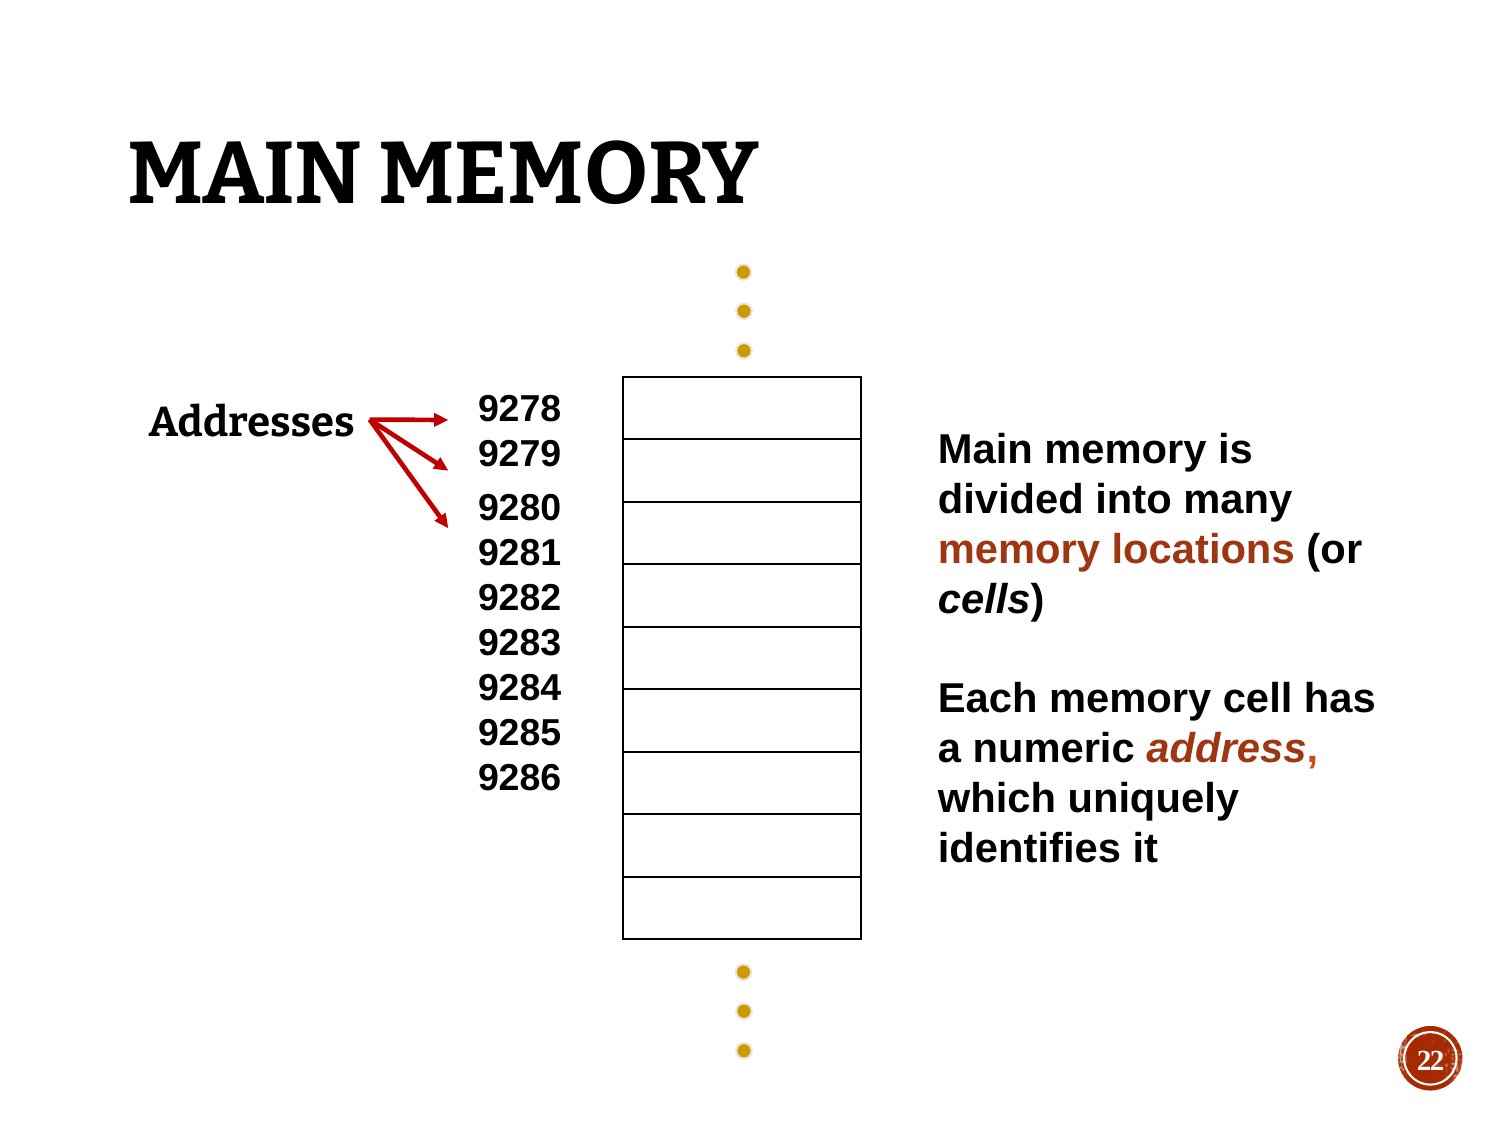

# Main Memory

Main memory is divided into many memory locations (or cells)
9278
9279
9280
9281
9282
9283
9284
9285
9286
Addresses
Each memory cell has a numeric address, which uniquely identifies it
22